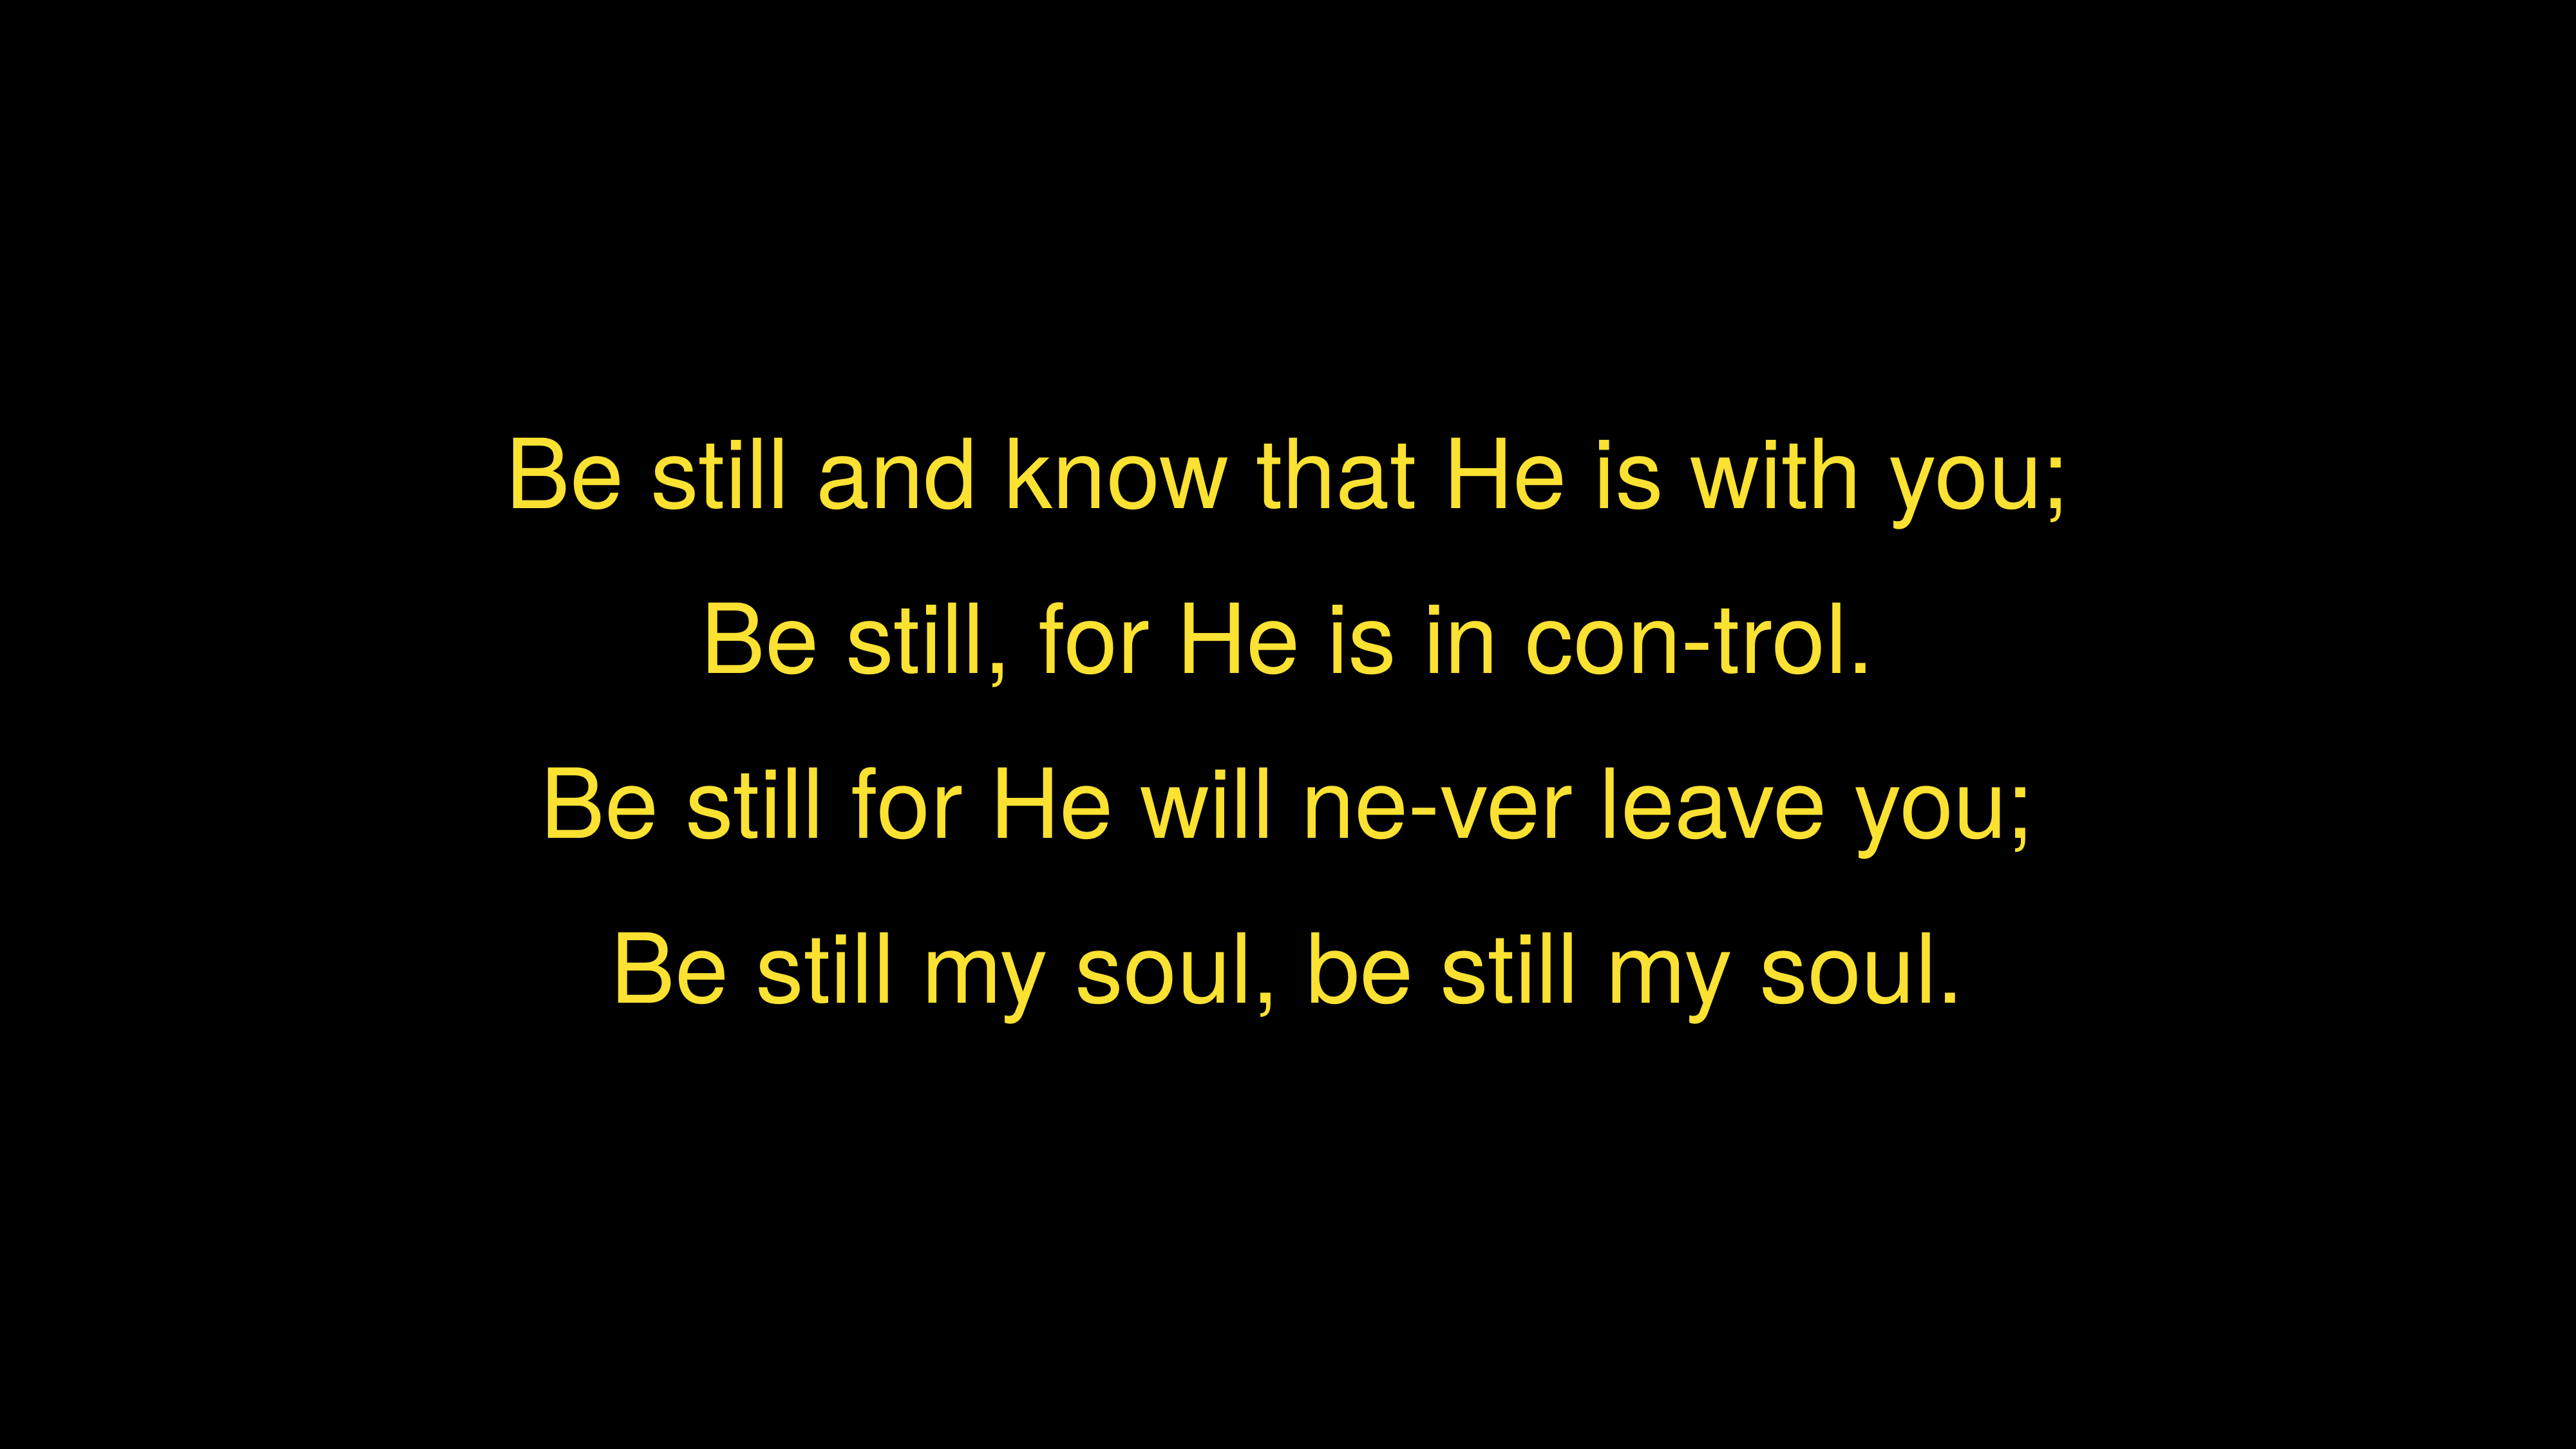

Be still and know that He is with you;
Be still, for He is in con-trol.
Be still for He will ne-ver leave you;
Be still my soul, be still my soul.